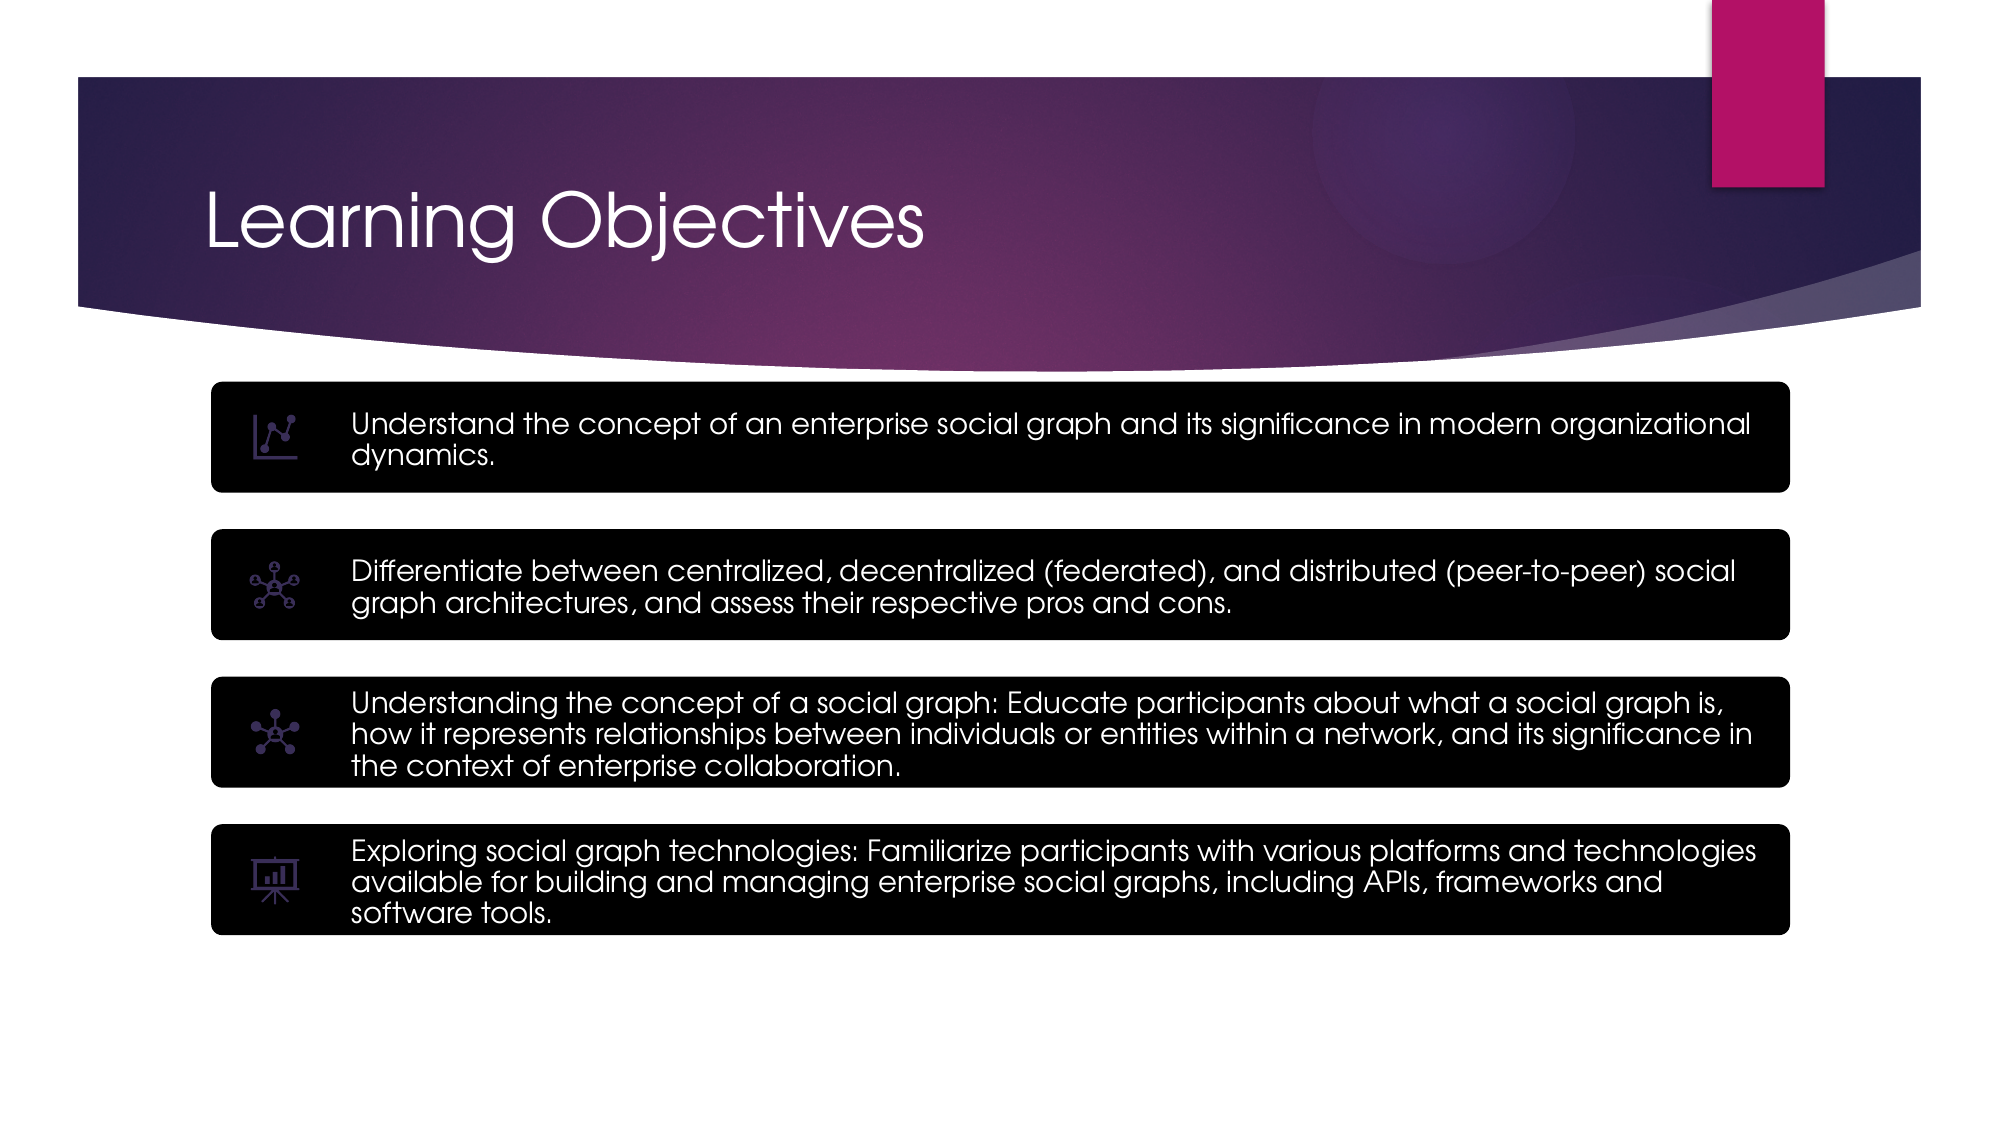

# Learning Objectives
Understand the concept of an enterprise social graph and its significance in modern organizational dynamics.
Differentiate between centralized, decentralized (federated), and distributed (peer-to-peer) social graph architectures, and assess their respective pros and cons.
Understanding the concept of a social graph: Educate participants about what a social graph is, how it represents relationships between individuals or entities within a network, and its significance in the context of enterprise collaboration.
Exploring social graph technologies: Familiarize participants with various platforms and technologies available for building and managing enterprise social graphs, including APIs, frameworks and software tools.